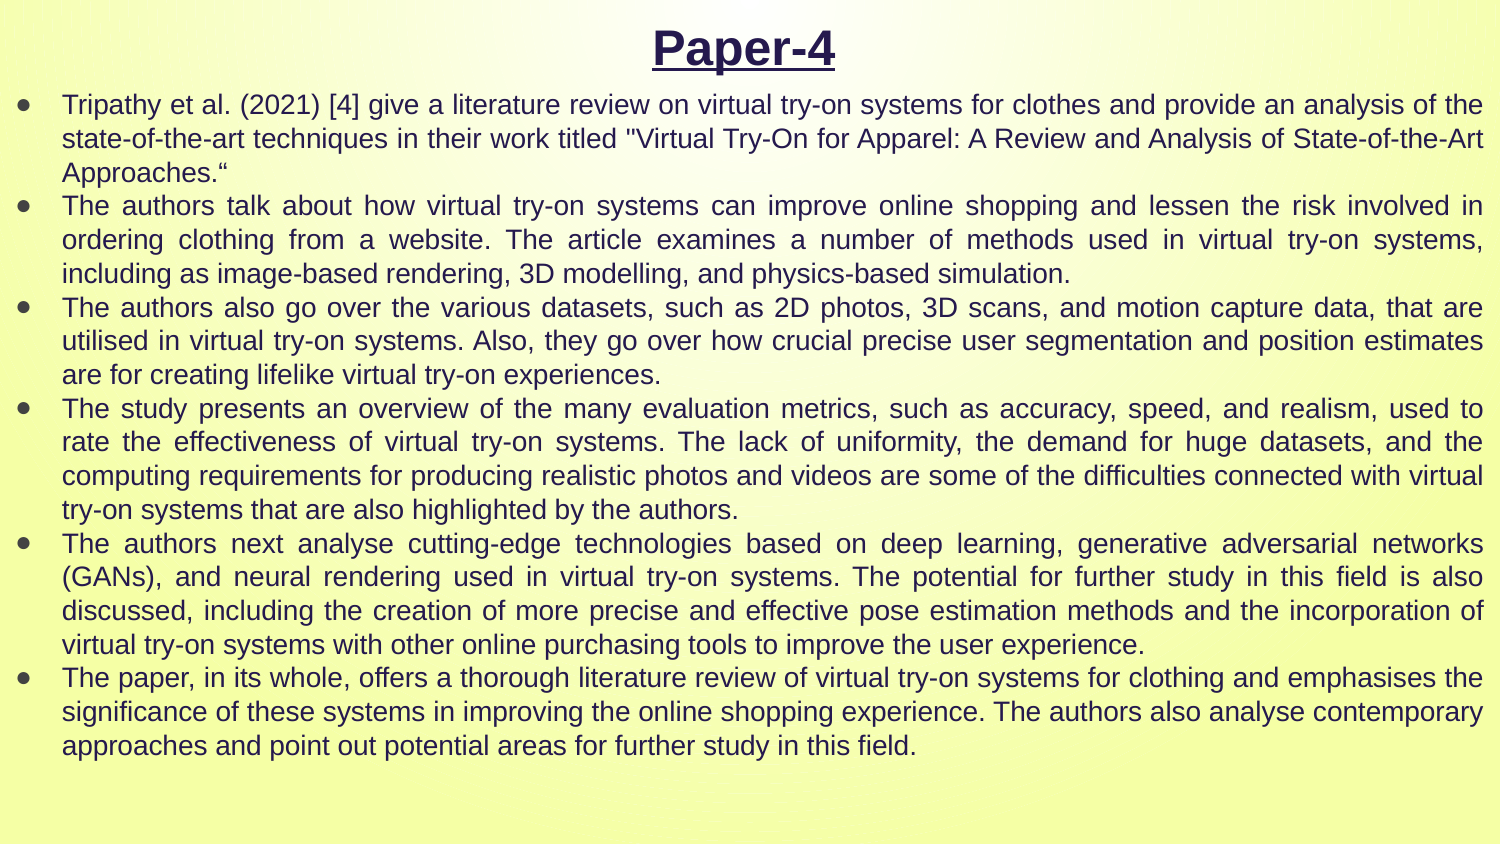

Paper-4
Tripathy et al. (2021) [4] give a literature review on virtual try-on systems for clothes and provide an analysis of the state-of-the-art techniques in their work titled "Virtual Try-On for Apparel: A Review and Analysis of State-of-the-Art Approaches.“
The authors talk about how virtual try-on systems can improve online shopping and lessen the risk involved in ordering clothing from a website. The article examines a number of methods used in virtual try-on systems, including as image-based rendering, 3D modelling, and physics-based simulation.
The authors also go over the various datasets, such as 2D photos, 3D scans, and motion capture data, that are utilised in virtual try-on systems. Also, they go over how crucial precise user segmentation and position estimates are for creating lifelike virtual try-on experiences.
The study presents an overview of the many evaluation metrics, such as accuracy, speed, and realism, used to rate the effectiveness of virtual try-on systems. The lack of uniformity, the demand for huge datasets, and the computing requirements for producing realistic photos and videos are some of the difficulties connected with virtual try-on systems that are also highlighted by the authors.
The authors next analyse cutting-edge technologies based on deep learning, generative adversarial networks (GANs), and neural rendering used in virtual try-on systems. The potential for further study in this field is also discussed, including the creation of more precise and effective pose estimation methods and the incorporation of virtual try-on systems with other online purchasing tools to improve the user experience.
The paper, in its whole, offers a thorough literature review of virtual try-on systems for clothing and emphasises the significance of these systems in improving the online shopping experience. The authors also analyse contemporary approaches and point out potential areas for further study in this field.